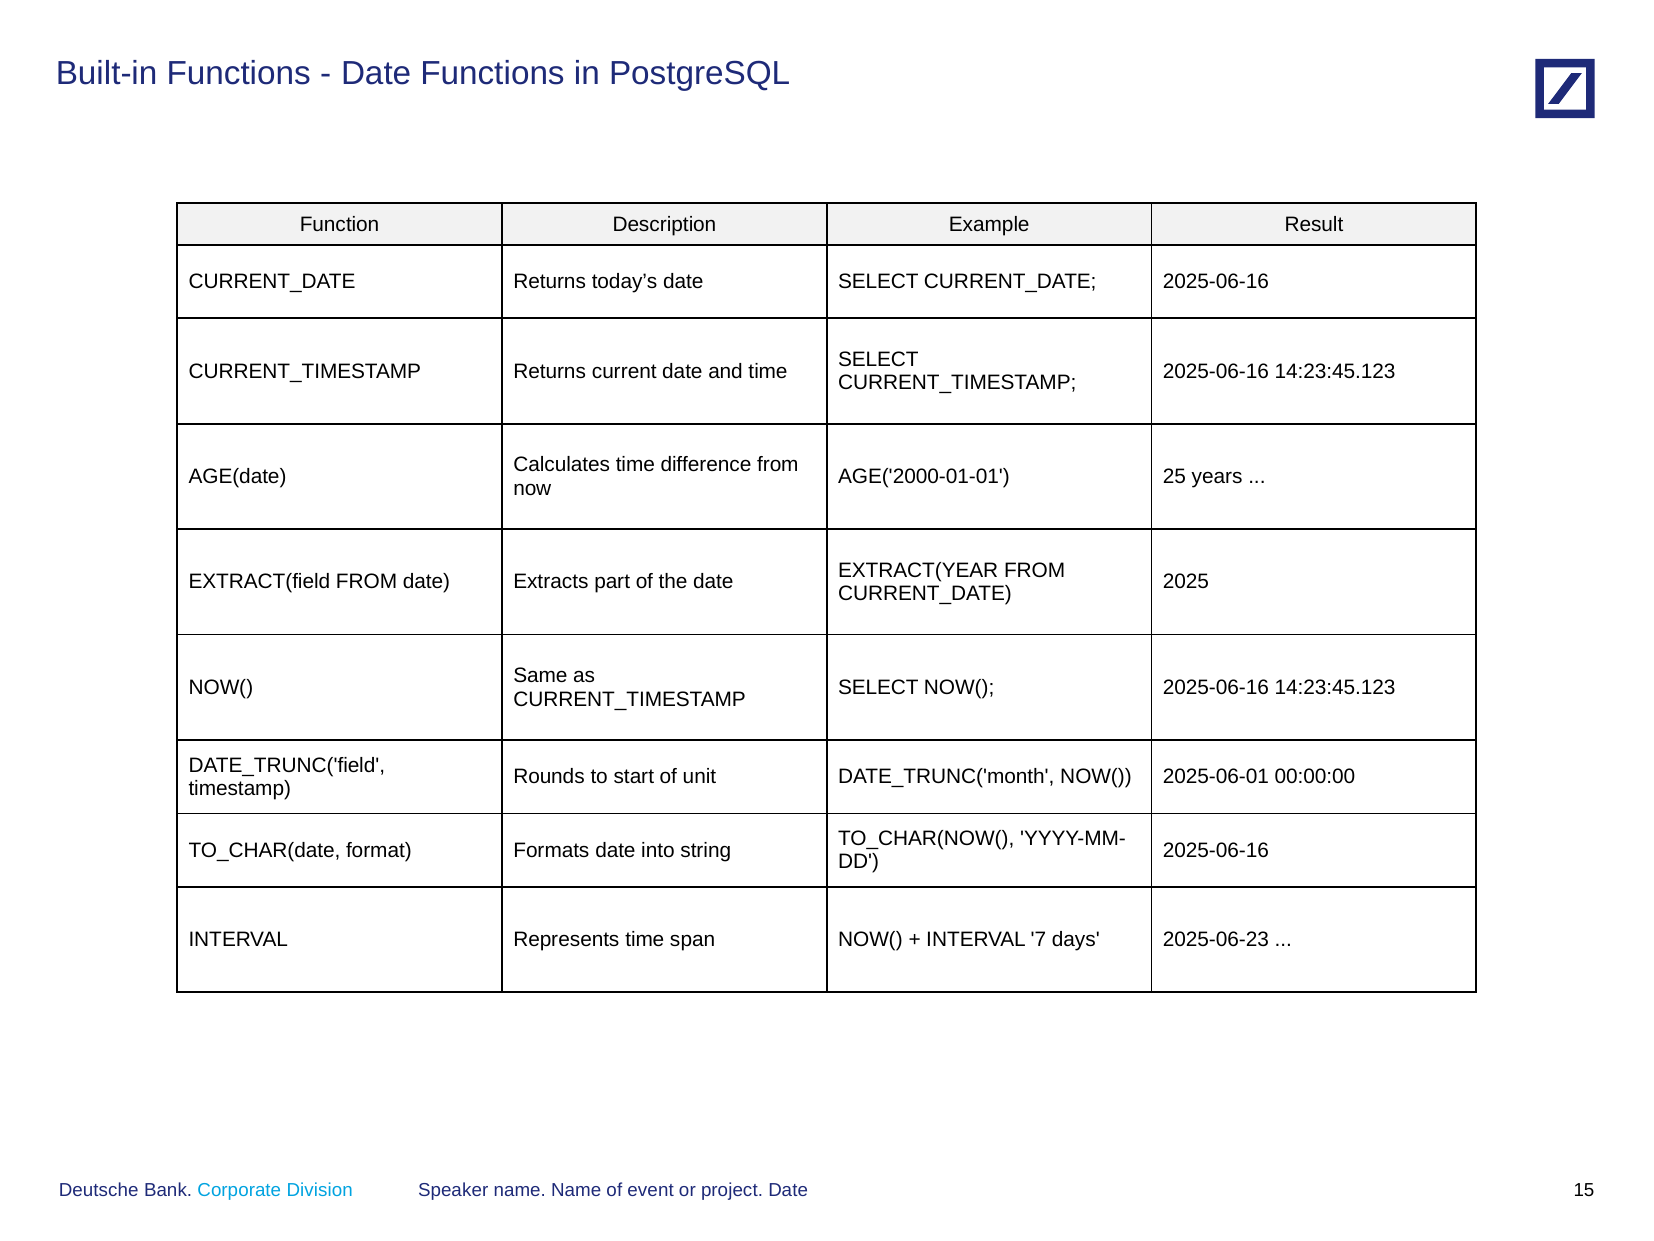

# Built-in Functions - Date Functions in PostgreSQL
| Function | Description | Example | Result |
| --- | --- | --- | --- |
| CURRENT\_DATE | Returns today’s date | SELECT CURRENT\_DATE; | 2025-06-16 |
| CURRENT\_TIMESTAMP | Returns current date and time | SELECT CURRENT\_TIMESTAMP; | 2025-06-16 14:23:45.123 |
| AGE(date) | Calculates time difference from now | AGE('2000-01-01') | 25 years ... |
| EXTRACT(field FROM date) | Extracts part of the date | EXTRACT(YEAR FROM CURRENT\_DATE) | 2025 |
| NOW() | Same as CURRENT\_TIMESTAMP | SELECT NOW(); | 2025-06-16 14:23:45.123 |
| DATE\_TRUNC('field', timestamp) | Rounds to start of unit | DATE\_TRUNC('month', NOW()) | 2025-06-01 00:00:00 |
| TO\_CHAR(date, format) | Formats date into string | TO\_CHAR(NOW(), 'YYYY-MM-DD') | 2025-06-16 |
| INTERVAL | Represents time span | NOW() + INTERVAL '7 days' | 2025-06-23 ... |
Speaker name. Name of event or project. Date
15